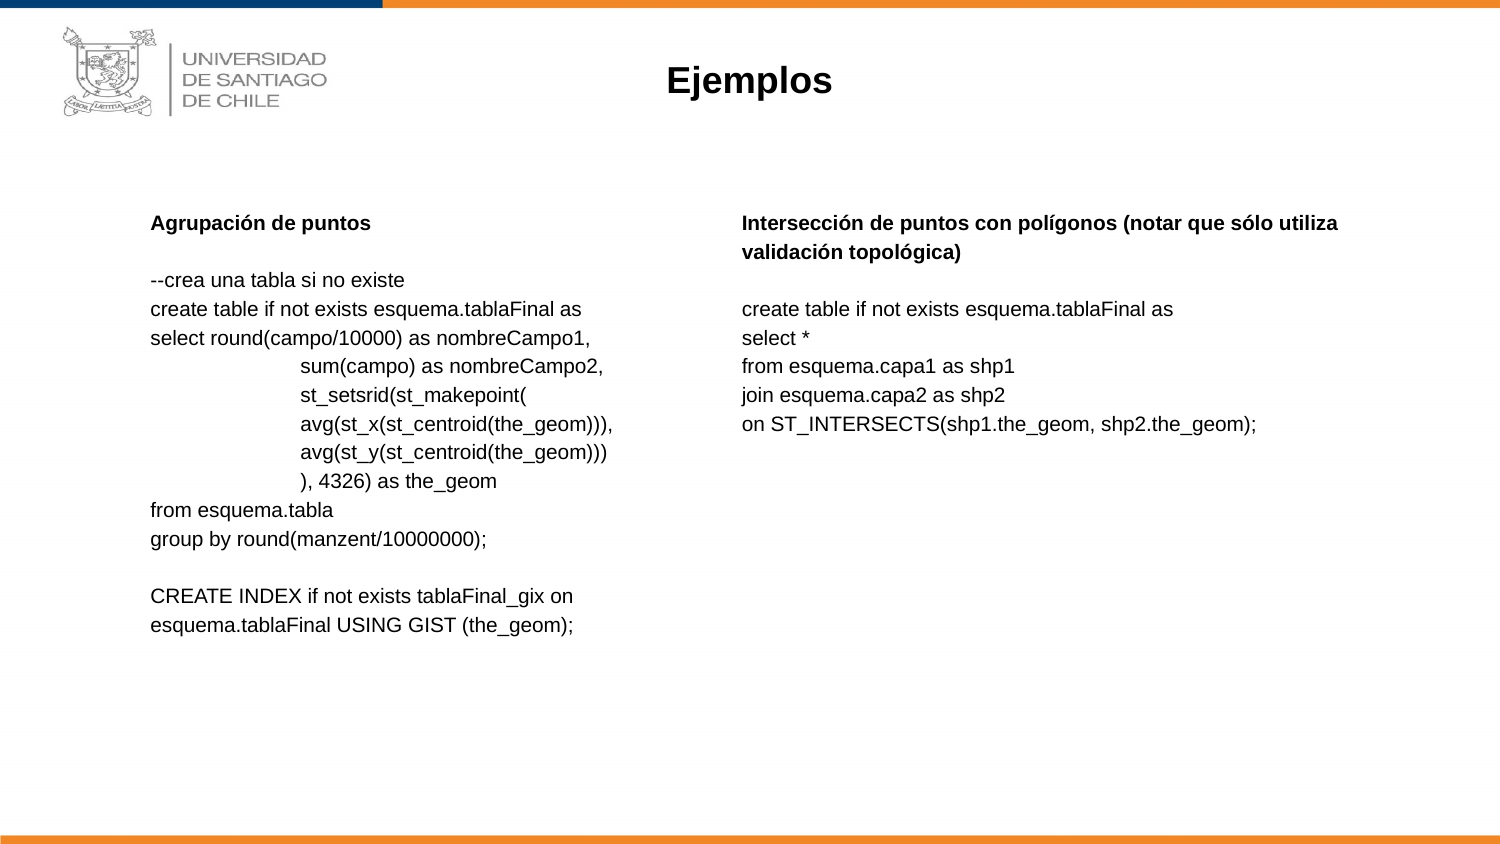

Ejemplos

Agrupación de puntos

--crea una tabla si no existe
create table if not exists esquema.tablaFinal as
select round(campo/10000) as nombreCampo1,
	sum(campo) as nombreCampo2,
	st_setsrid(st_makepoint(
    	avg(st_x(st_centroid(the_geom))),
    	avg(st_y(st_centroid(the_geom)))
	), 4326) as the_geom
from esquema.tabla
group by round(manzent/10000000);

CREATE INDEX if not exists tablaFinal_gix on
esquema.tablaFinal USING GIST (the_geom);
Intersección de puntos con polígonos (notar que sólo utiliza validación topológica)

create table if not exists esquema.tablaFinal as
select *
from esquema.capa1 as shp1
join esquema.capa2 as shp2
on ST_INTERSECTS(shp1.the_geom, shp2.the_geom);